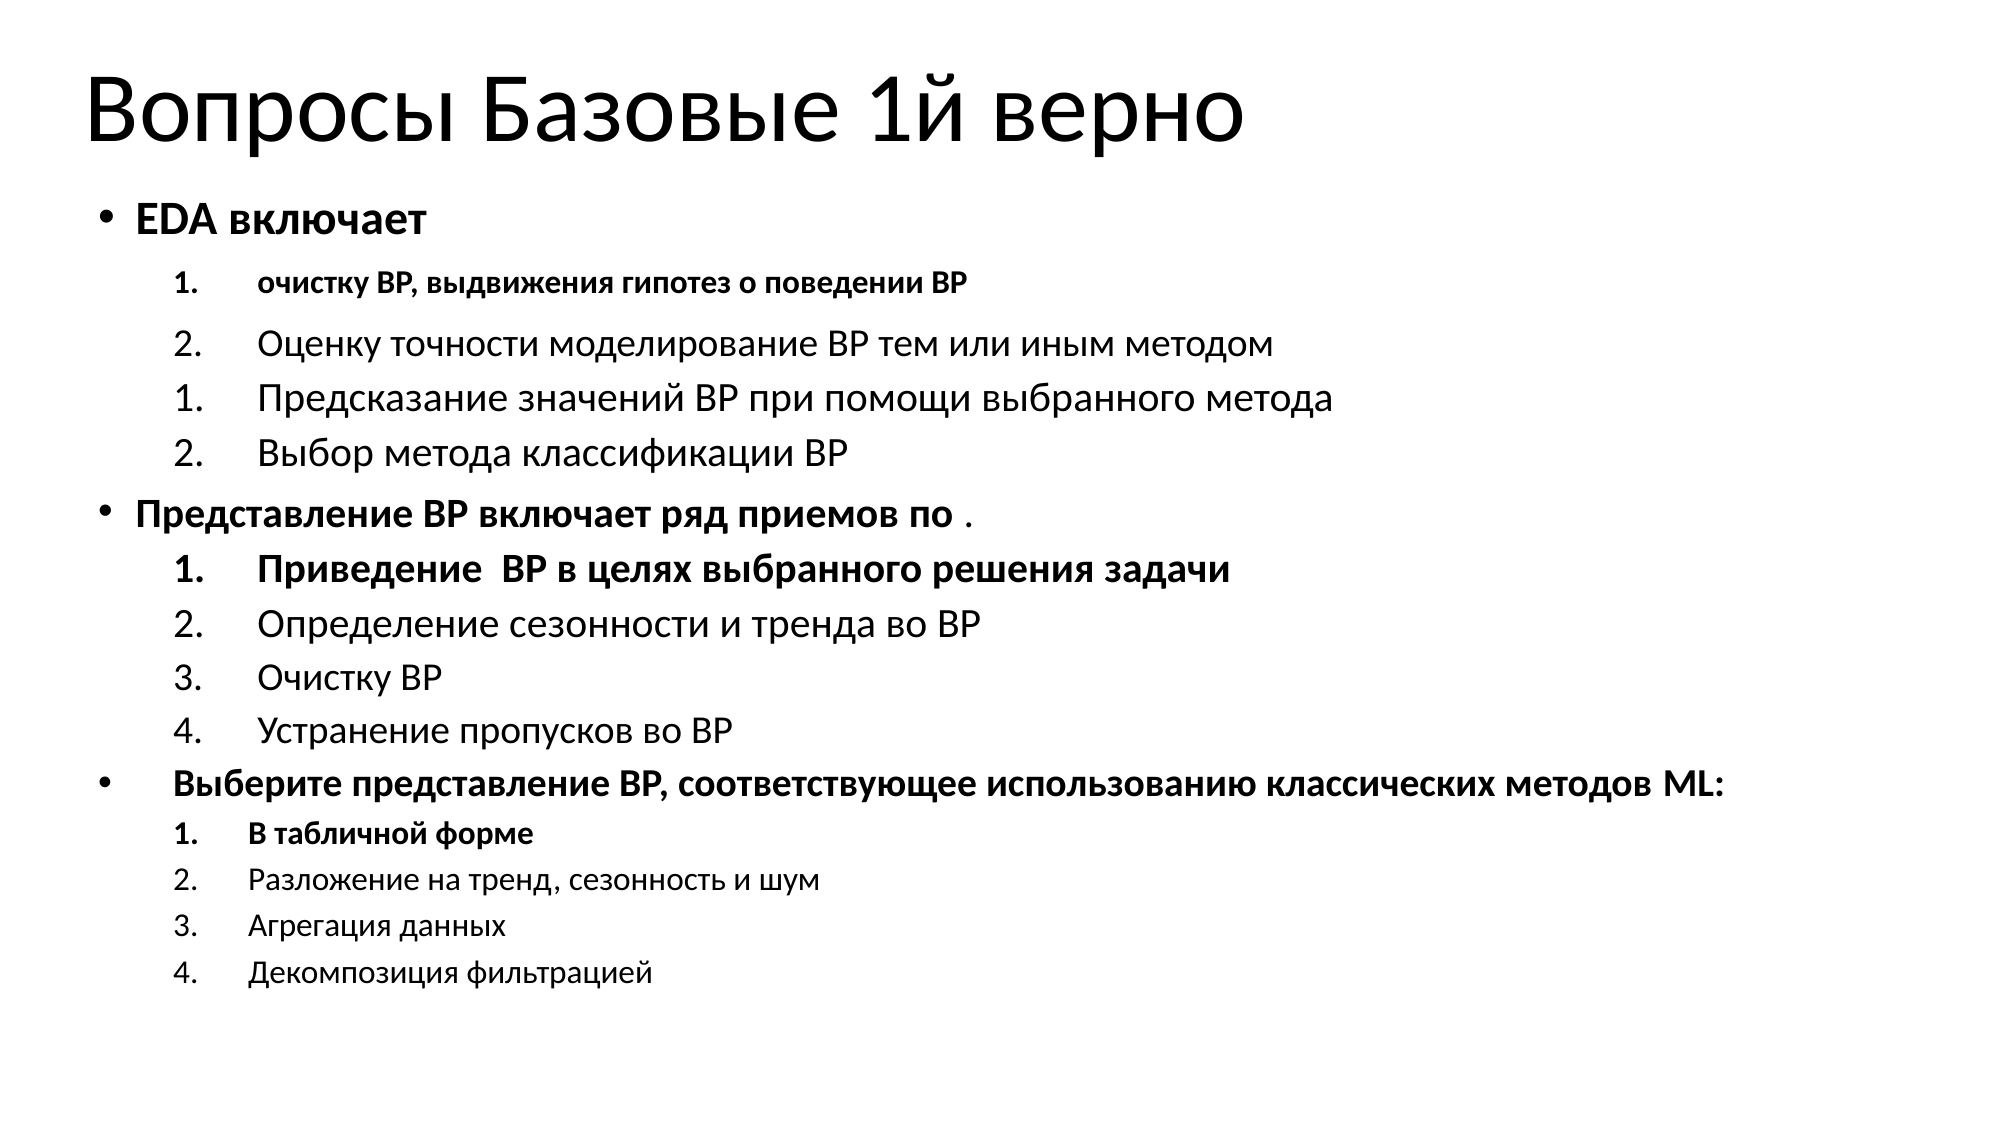

# Вопросы Базовые 1й верно
EDA включает
очистку ВР, выдвижения гипотез о поведении ВР
Оценку точности моделирование ВР тем или иным методом
Предсказание значений ВР при помощи выбранного метода
Выбор метода классификации ВР
Представление ВР включает ряд приемов по .
Приведение  ВР в целях выбранного решения задачи
Определение сезонности и тренда во ВР
Очистку ВР
Устранение пропусков во ВР
Выберите представление ВР, соответствующее использованию классических методов ML:
В табличной форме
Разложение на тренд, сезонность и шум
Агрегация данных
Декомпозиция фильтрацией